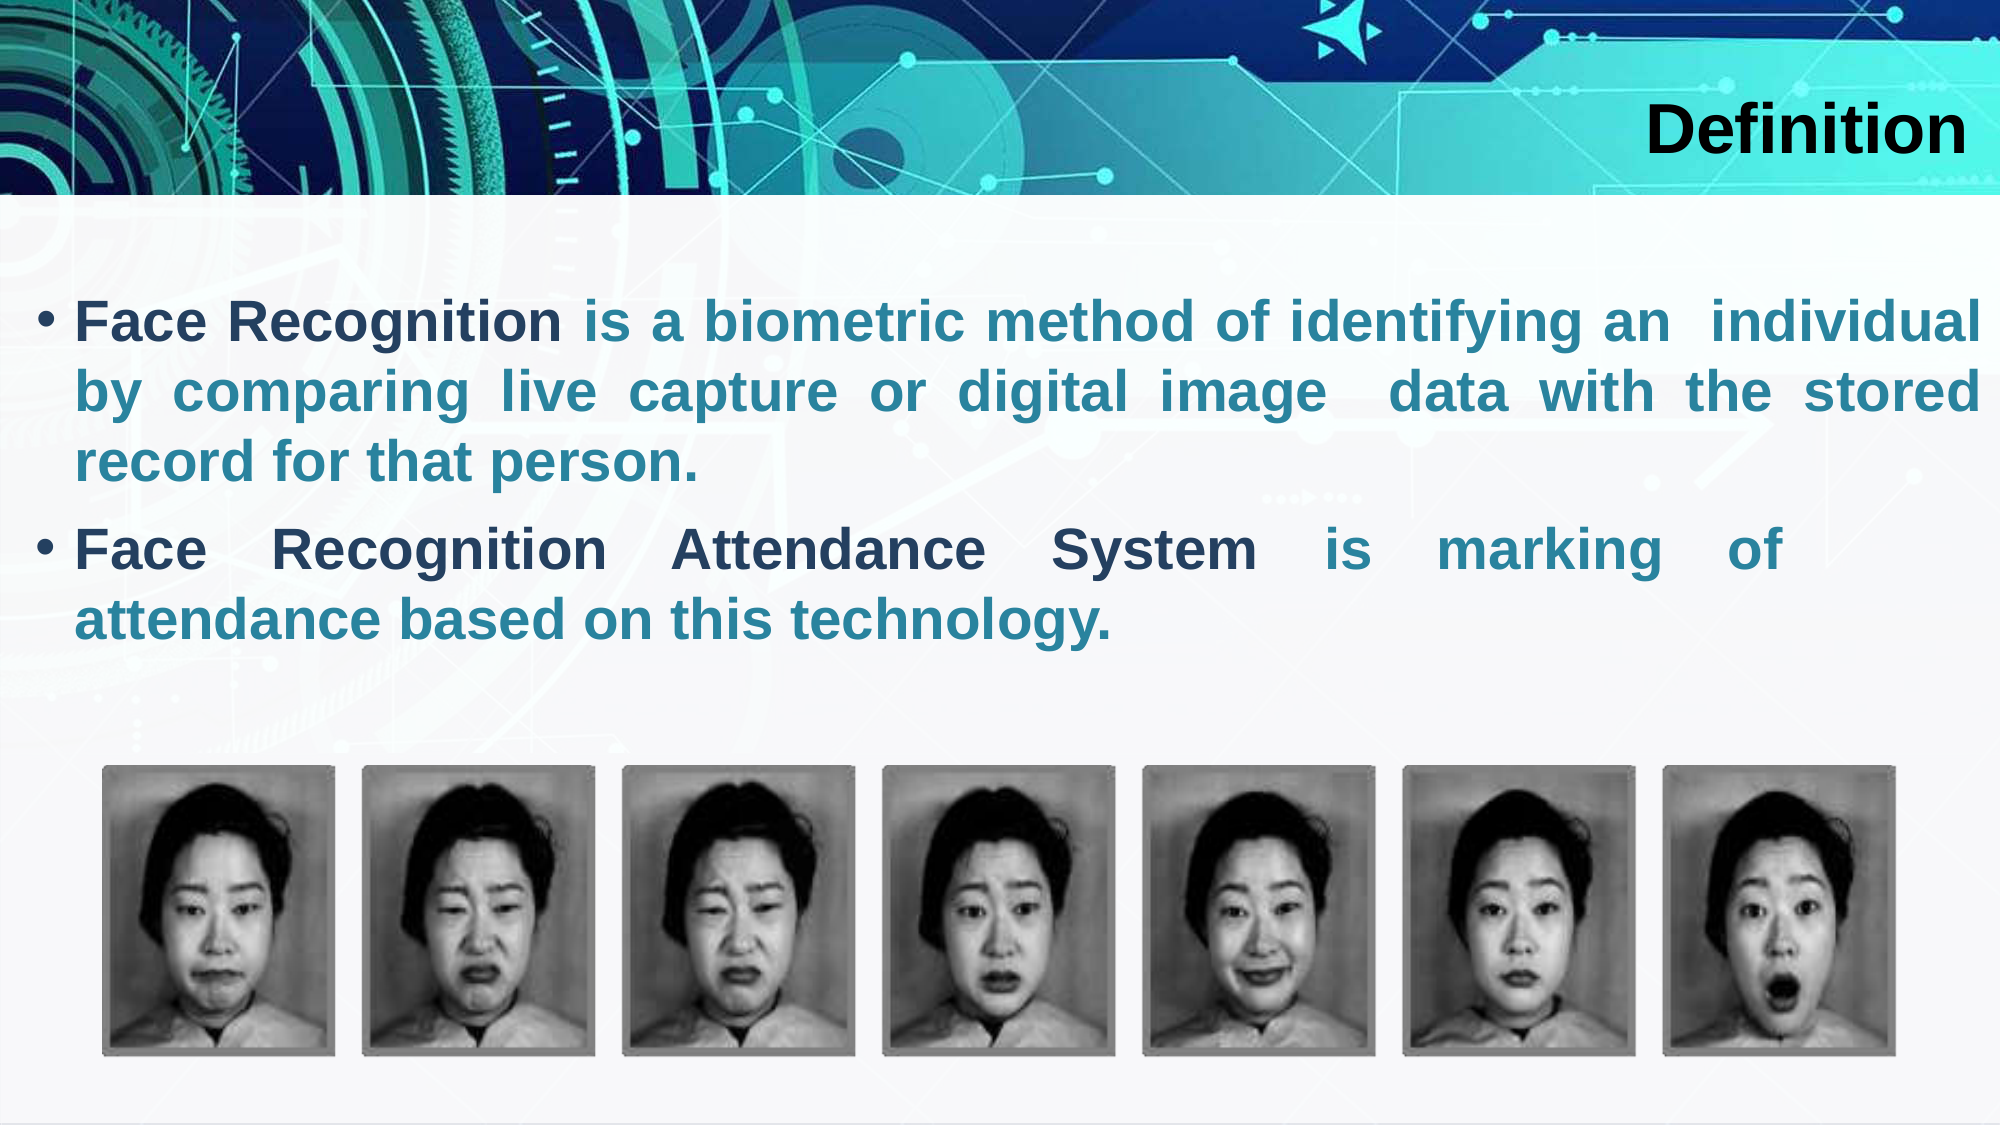

# Definition
Face Recognition is a biometric method of identifying an  individual by comparing live capture or digital image  data with the stored record for that person.
Face Recognition Attendance System is marking of attendance based on this technology.